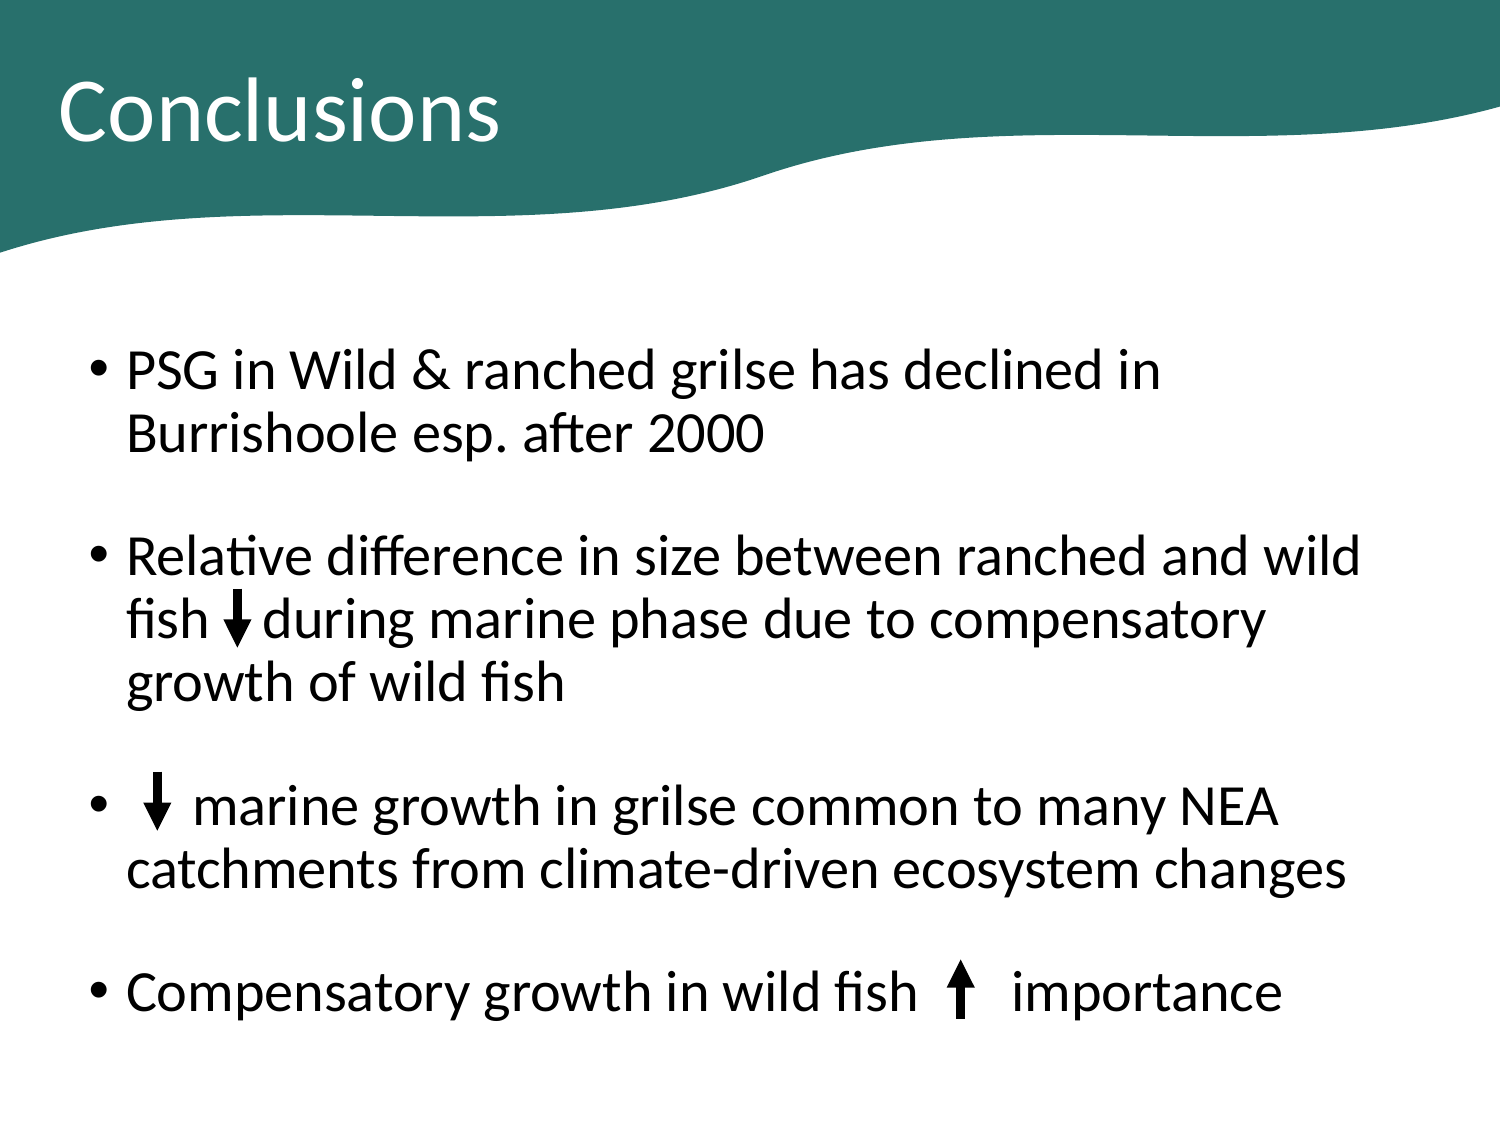

# Conclusions
PSG in Wild & ranched grilse has declined in Burrishoole esp. after 2000

Relative difference in size between ranched and wild fish    during marine phase due to compensatory growth of wild fish

     marine growth in grilse common to many NEA catchments from climate-driven ecosystem changes

Compensatory growth in wild fish       importance